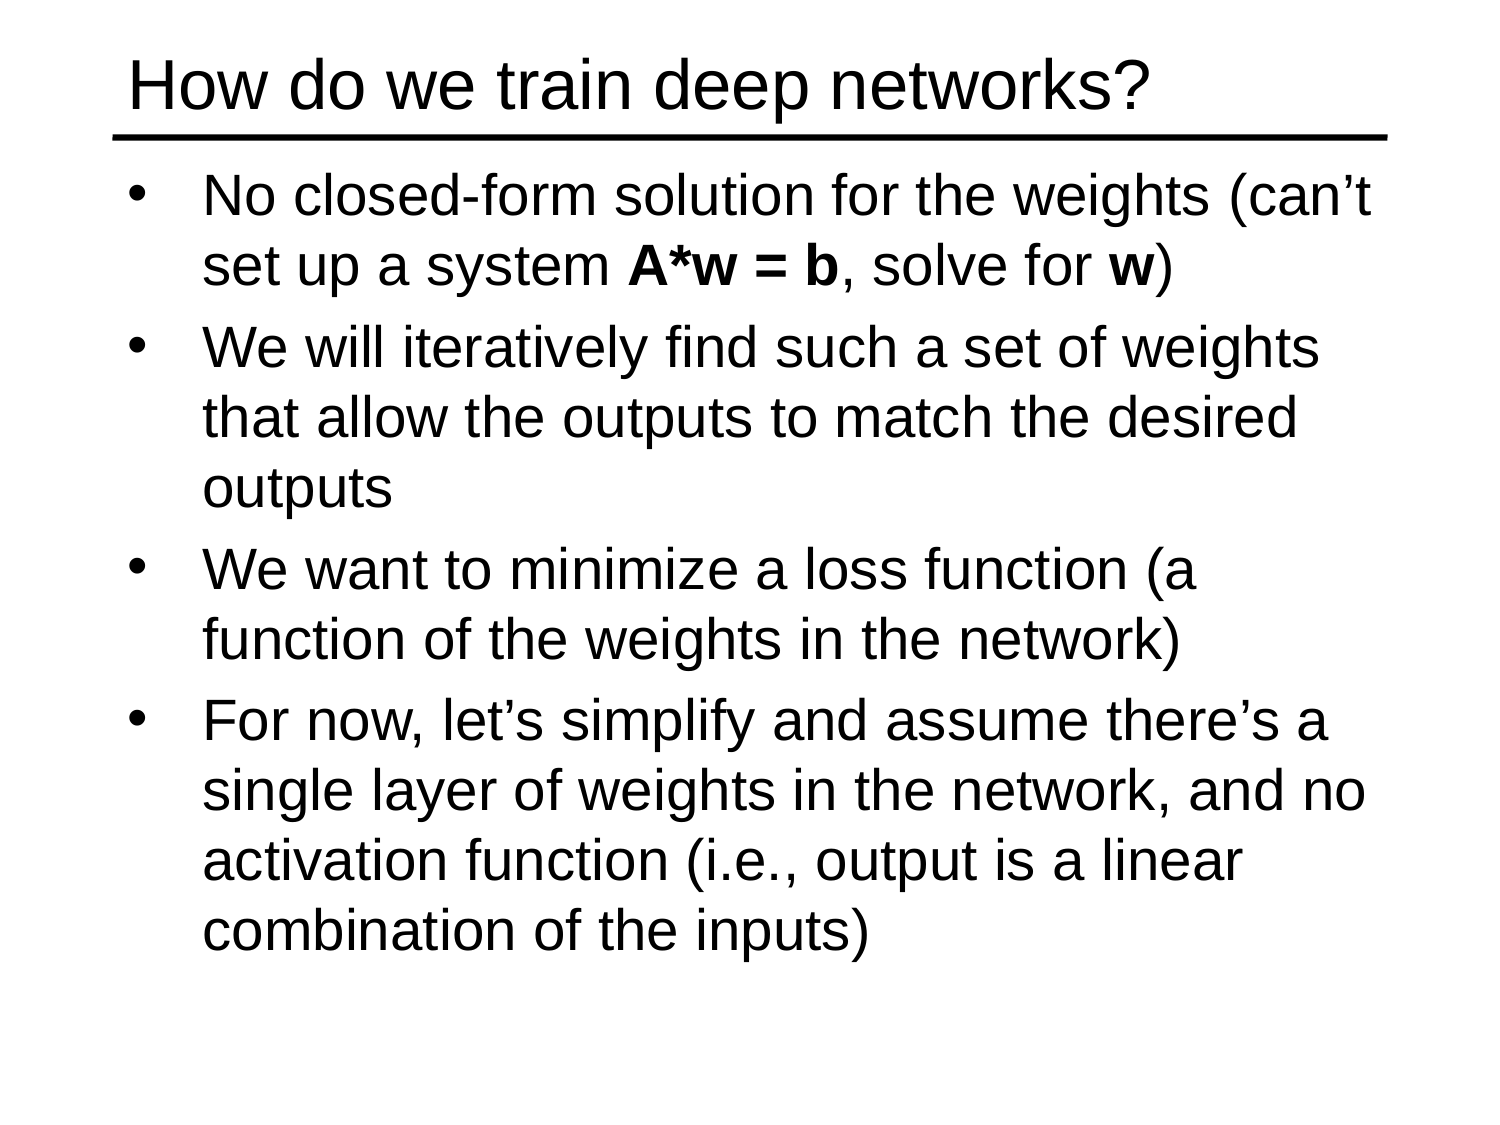

# How do we train deep networks?
No closed-form solution for the weights (can’t set up a system A*w = b, solve for w)
We will iteratively find such a set of weights that allow the outputs to match the desired outputs
We want to minimize a loss function (a function of the weights in the network)
For now, let’s simplify and assume there’s a single layer of weights in the network, and no activation function (i.e., output is a linear combination of the inputs)